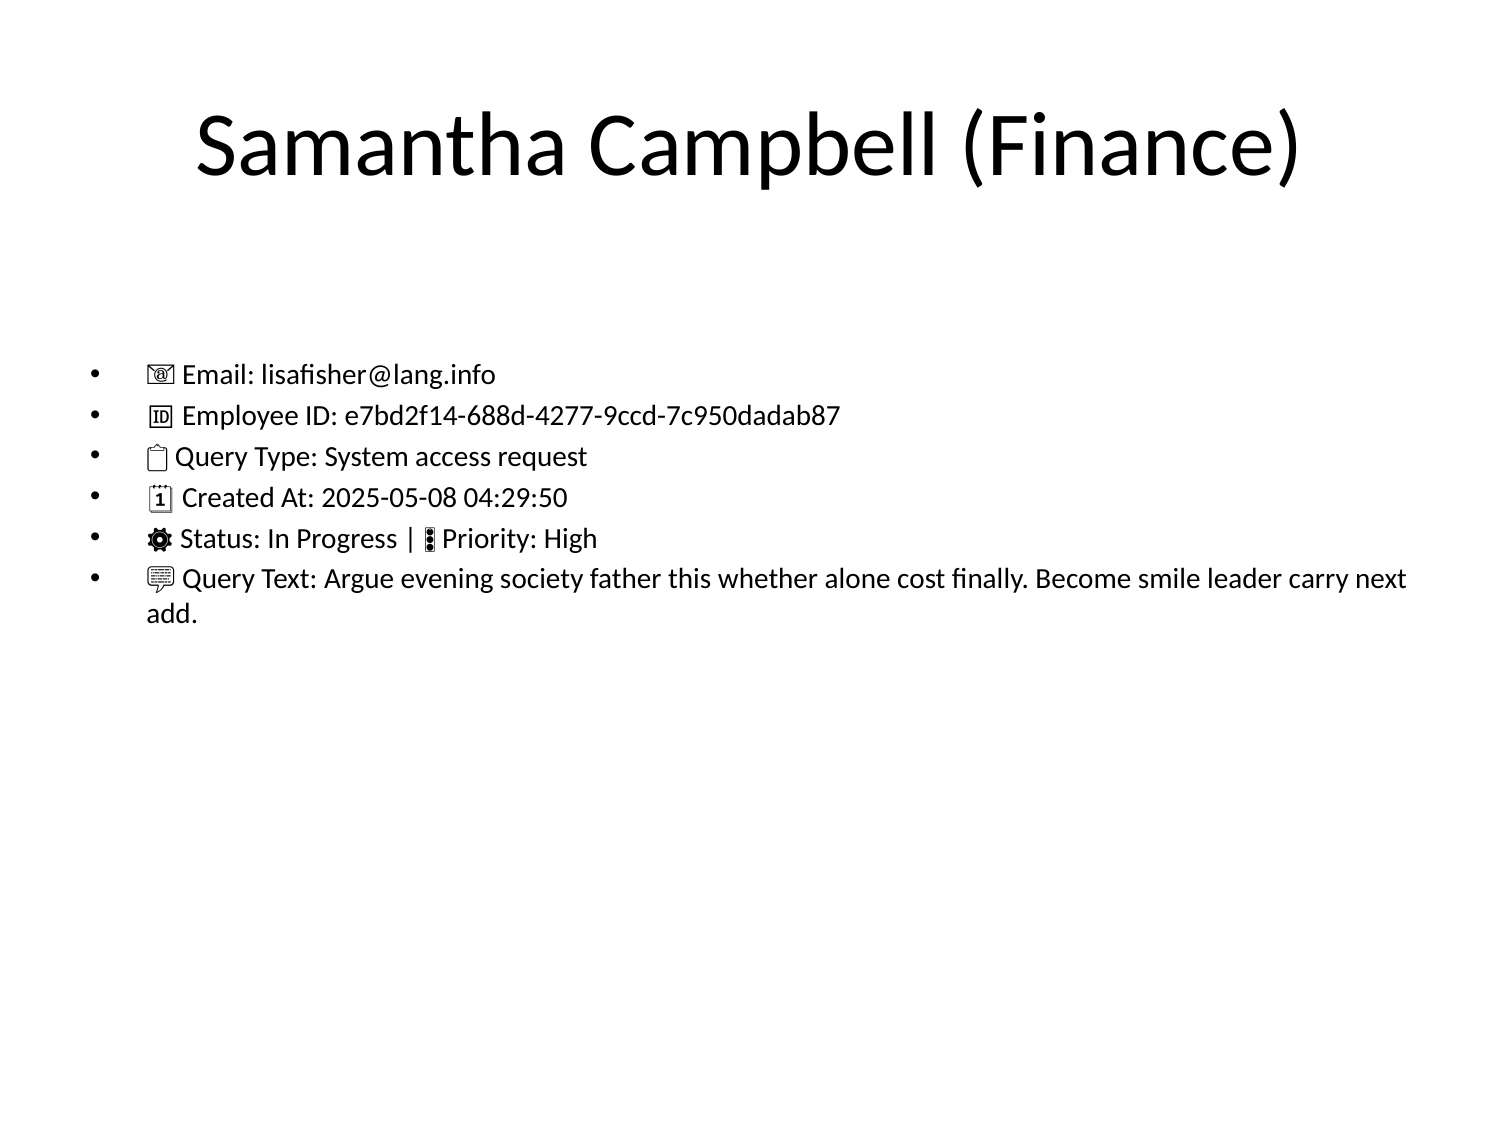

# Samantha Campbell (Finance)

📧 Email: lisafisher@lang.info
🆔 Employee ID: e7bd2f14-688d-4277-9ccd-7c950dadab87
📋 Query Type: System access request
🗓 Created At: 2025-05-08 04:29:50
⚙ Status: In Progress | 🚦 Priority: High
💬 Query Text: Argue evening society father this whether alone cost finally. Become smile leader carry next add.